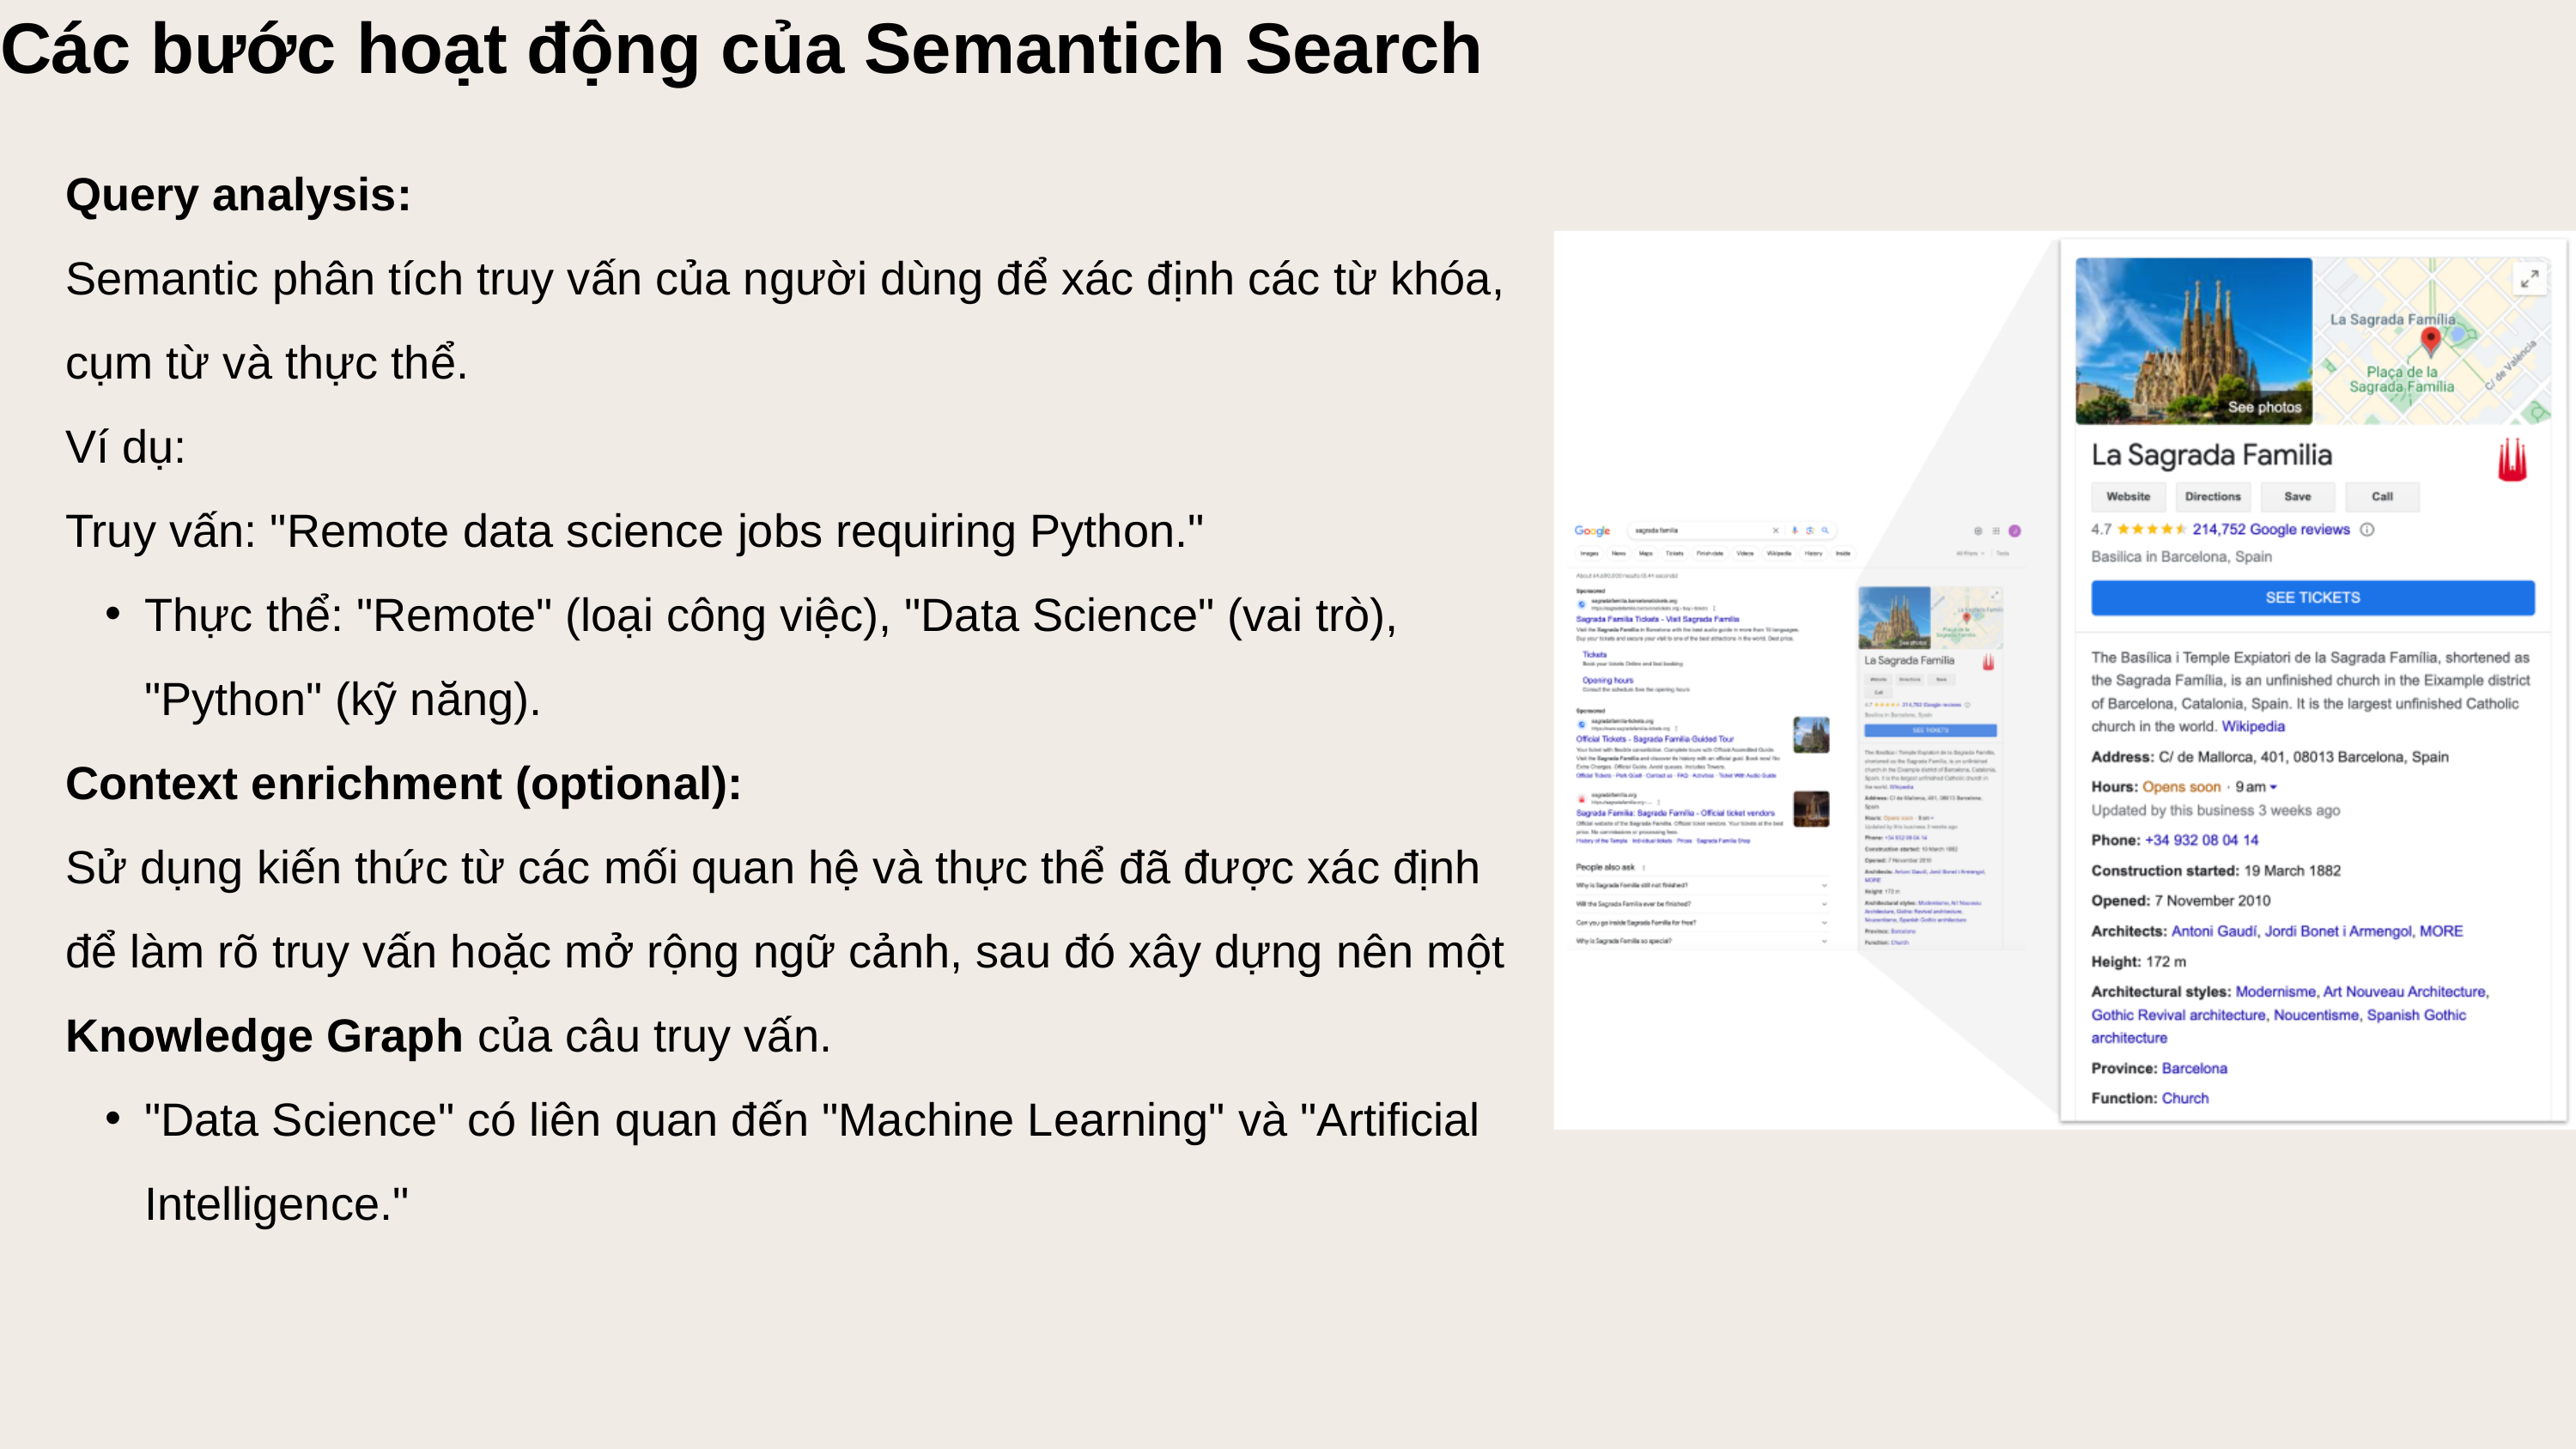

Các bước hoạt động của Semantich Search
Query analysis:
Semantic phân tích truy vấn của người dùng để xác định các từ khóa, cụm từ và thực thể.
Ví dụ:
Truy vấn: "Remote data science jobs requiring Python."
Thực thể: "Remote" (loại công việc), "Data Science" (vai trò), "Python" (kỹ năng).
Context enrichment (optional):
Sử dụng kiến thức từ các mối quan hệ và thực thể đã được xác định để làm rõ truy vấn hoặc mở rộng ngữ cảnh, sau đó xây dựng nên một Knowledge Graph của câu truy vấn.
"Data Science" có liên quan đến "Machine Learning" và "Artificial Intelligence."